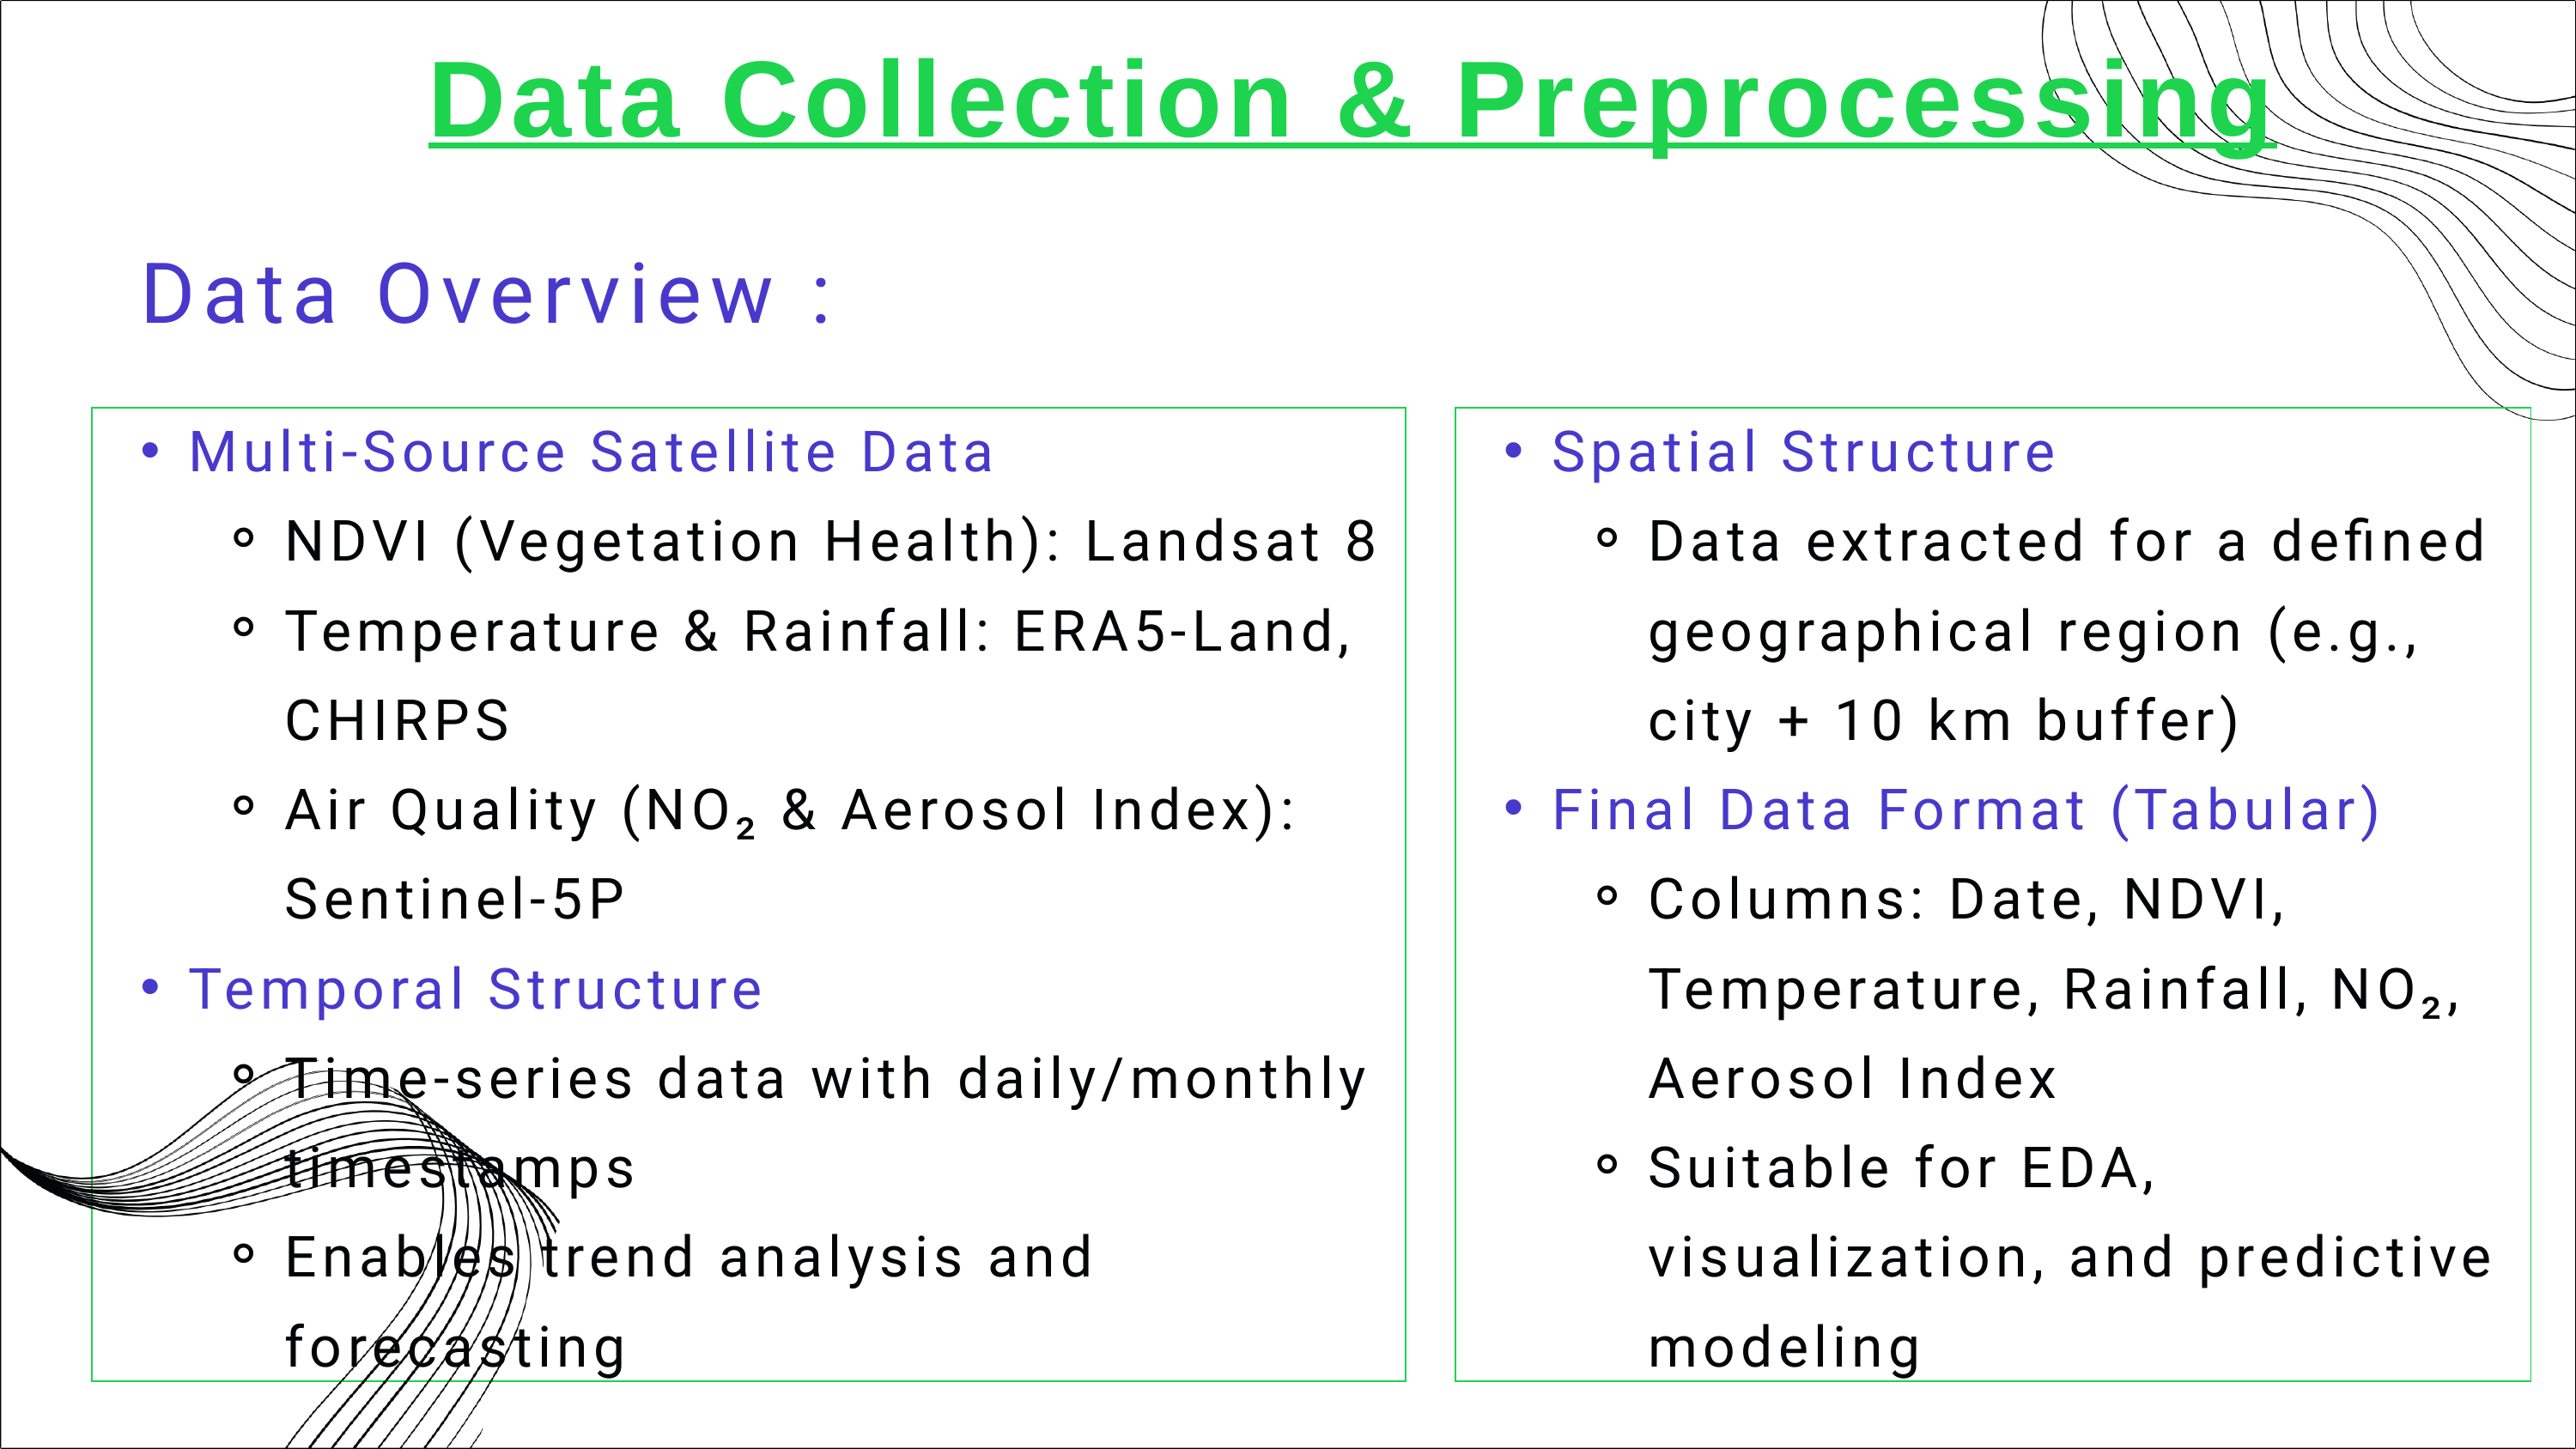

Data Collection & Preprocessing

Data Overview :

Multi-Source Satellite Data
NDVI (Vegetation Health): Landsat 8
Temperature & Rainfall: ERA5-Land, CHIRPS
Air Quality (NO₂ & Aerosol Index): Sentinel-5P
Temporal Structure
Time-series data with daily/monthly timestamps
Enables trend analysis and forecasting

Spatial Structure
Data extracted for a defined geographical region (e.g., city + 10 km buffer)
Final Data Format (Tabular)
Columns: Date, NDVI, Temperature, Rainfall, NO₂, Aerosol Index
Suitable for EDA, visualization, and predictive modeling